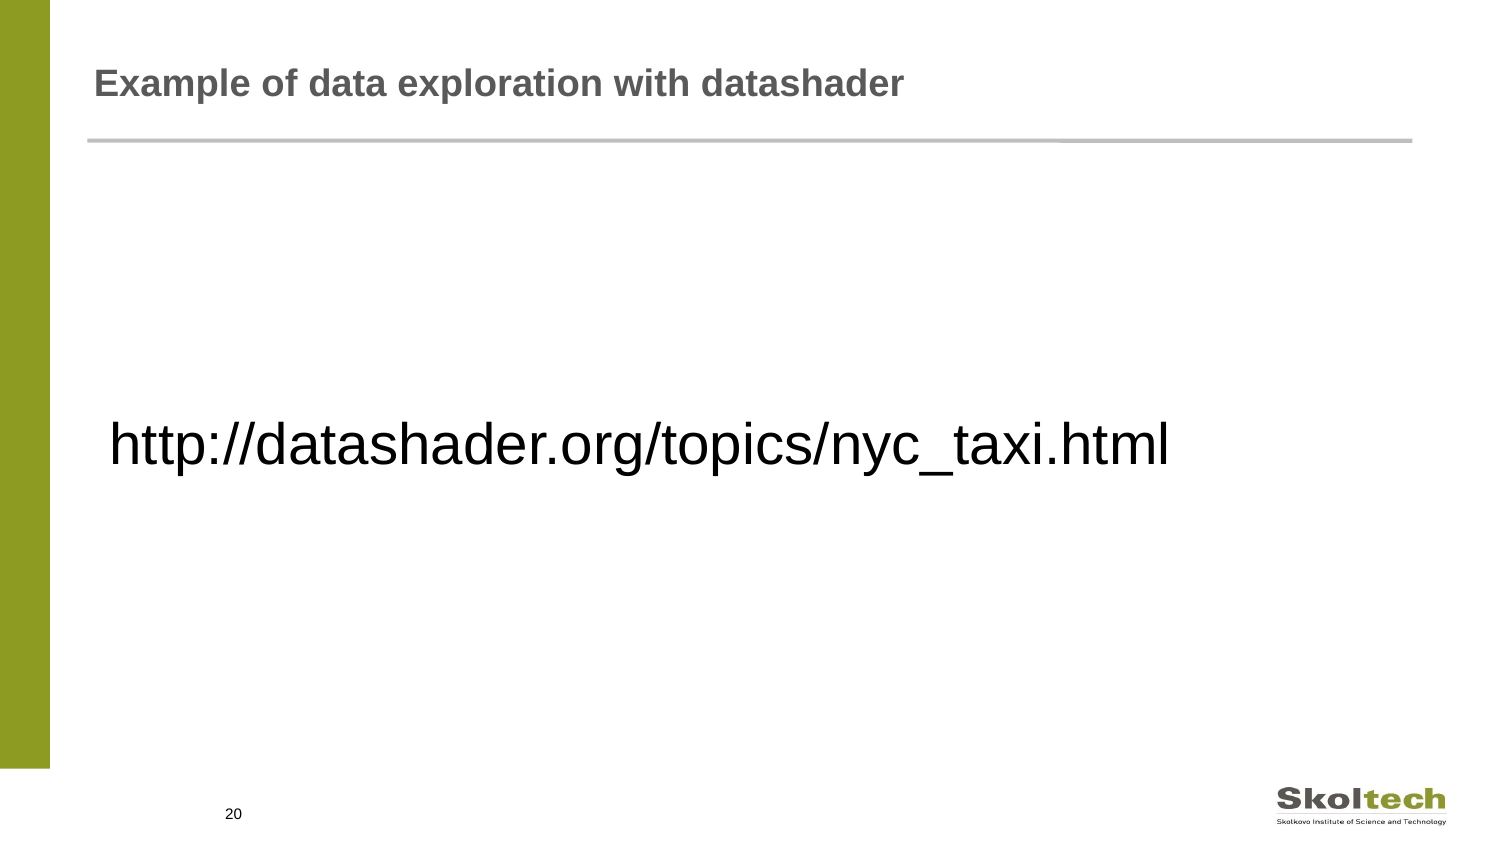

# Example of data exploration with datashader
http://datashader.org/topics/nyc_taxi.html
20